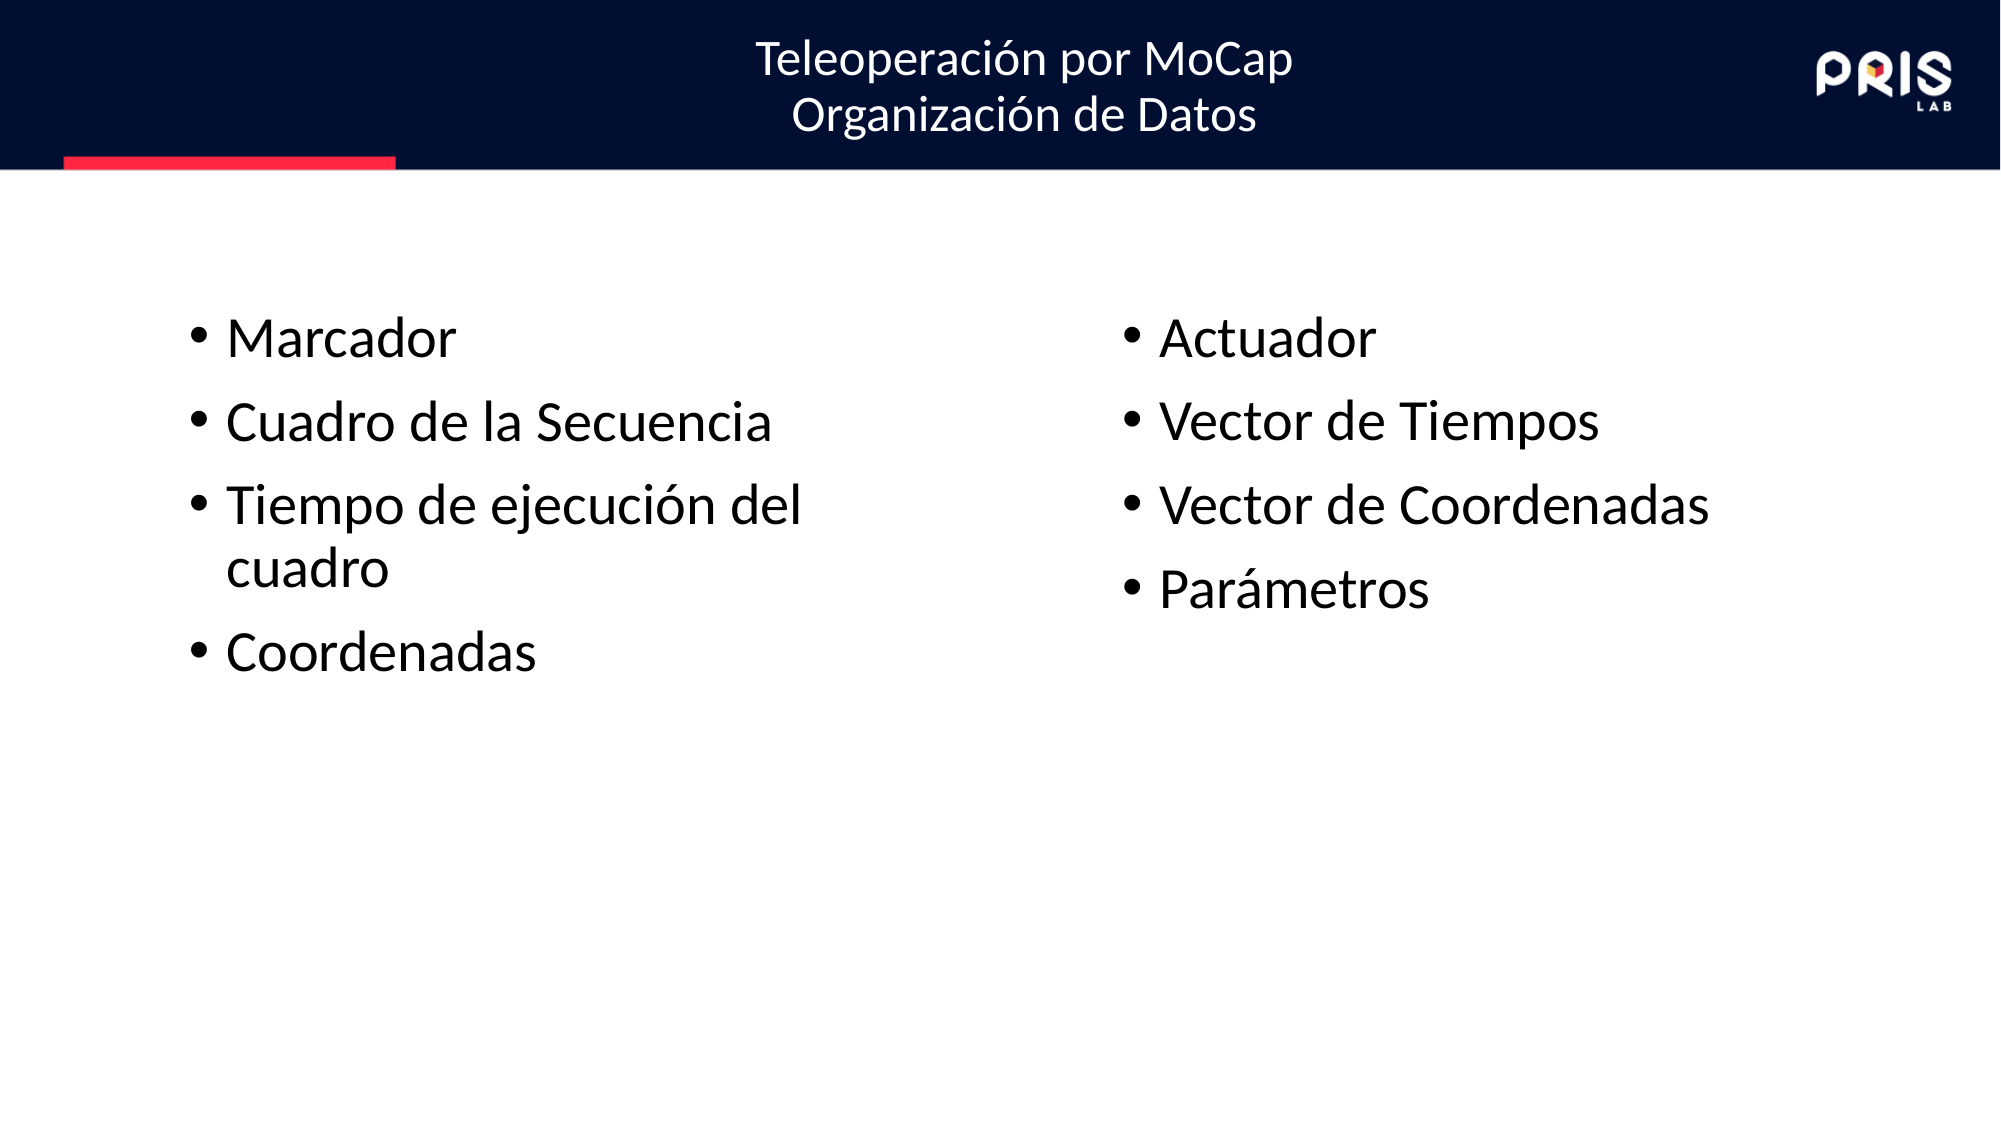

# Teleoperación por MoCap Organización de Datos
Marcador
Cuadro de la Secuencia
Tiempo de ejecución del cuadro
Coordenadas
Actuador
Vector de Tiempos
Vector de Coordenadas
Parámetros